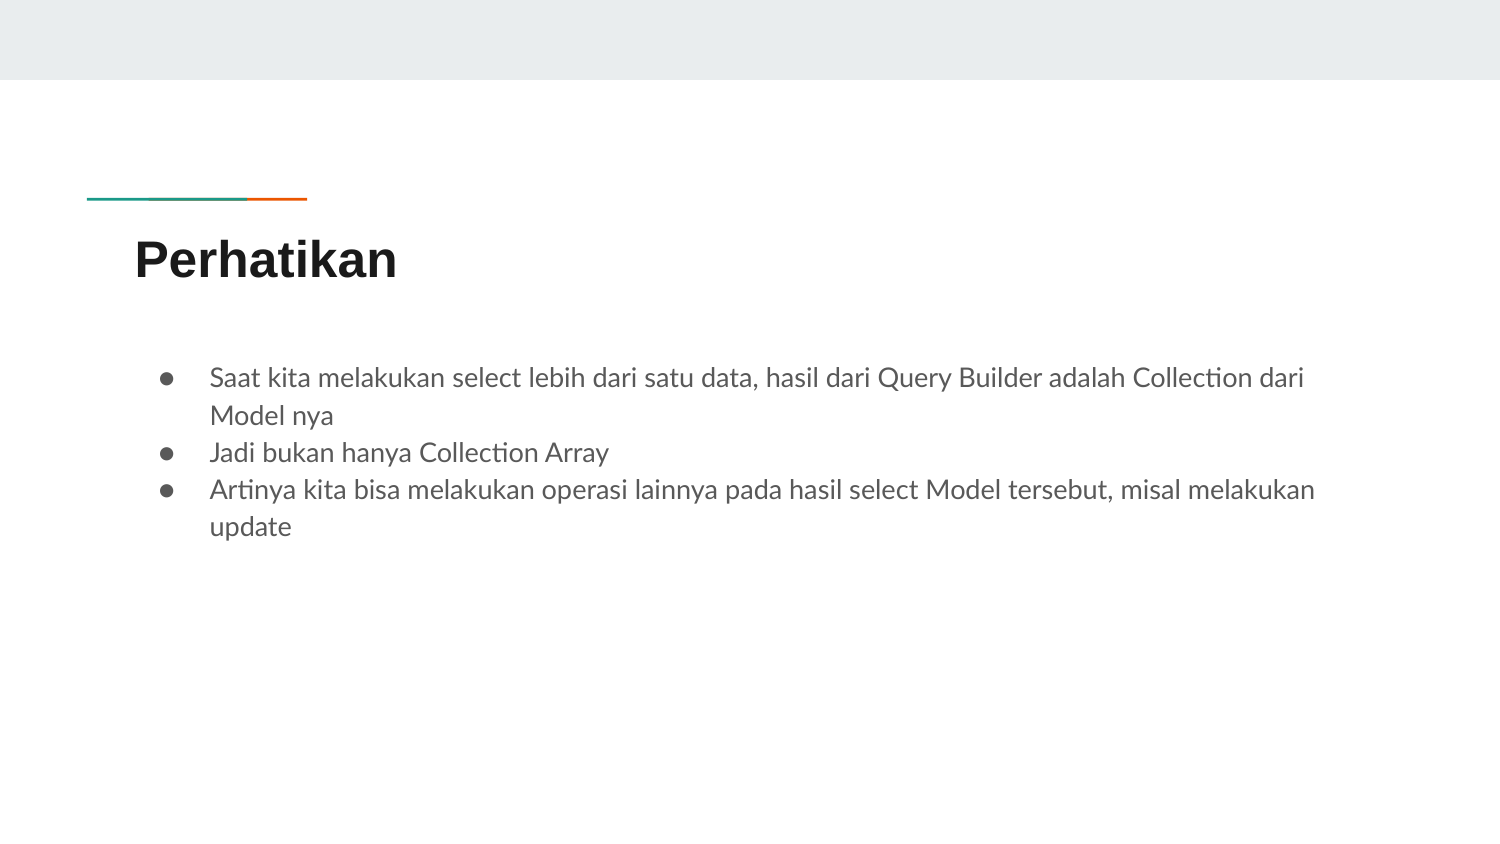

# Perhatikan
Saat kita melakukan select lebih dari satu data, hasil dari Query Builder adalah Collection dari Model nya
Jadi bukan hanya Collection Array
Artinya kita bisa melakukan operasi lainnya pada hasil select Model tersebut, misal melakukan update